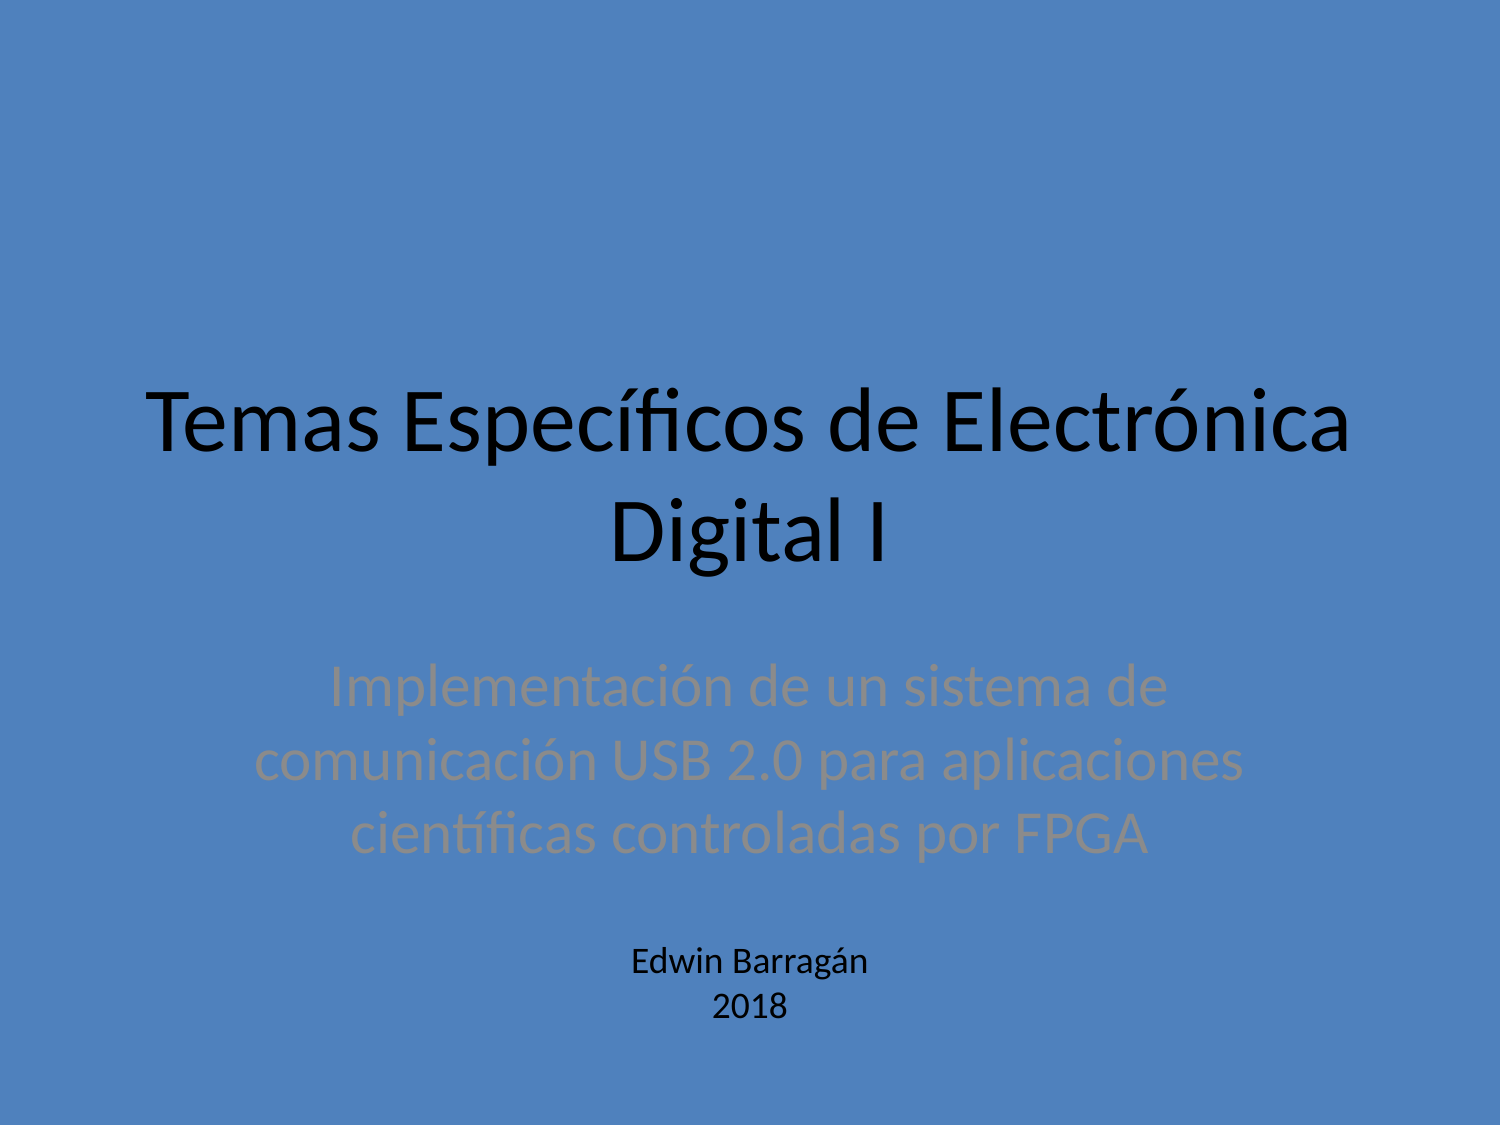

# Temas Específicos de Electrónica Digital I
Implementación de un sistema de comunicación USB 2.0 para aplicaciones científicas controladas por FPGA
Edwin Barragán
2018